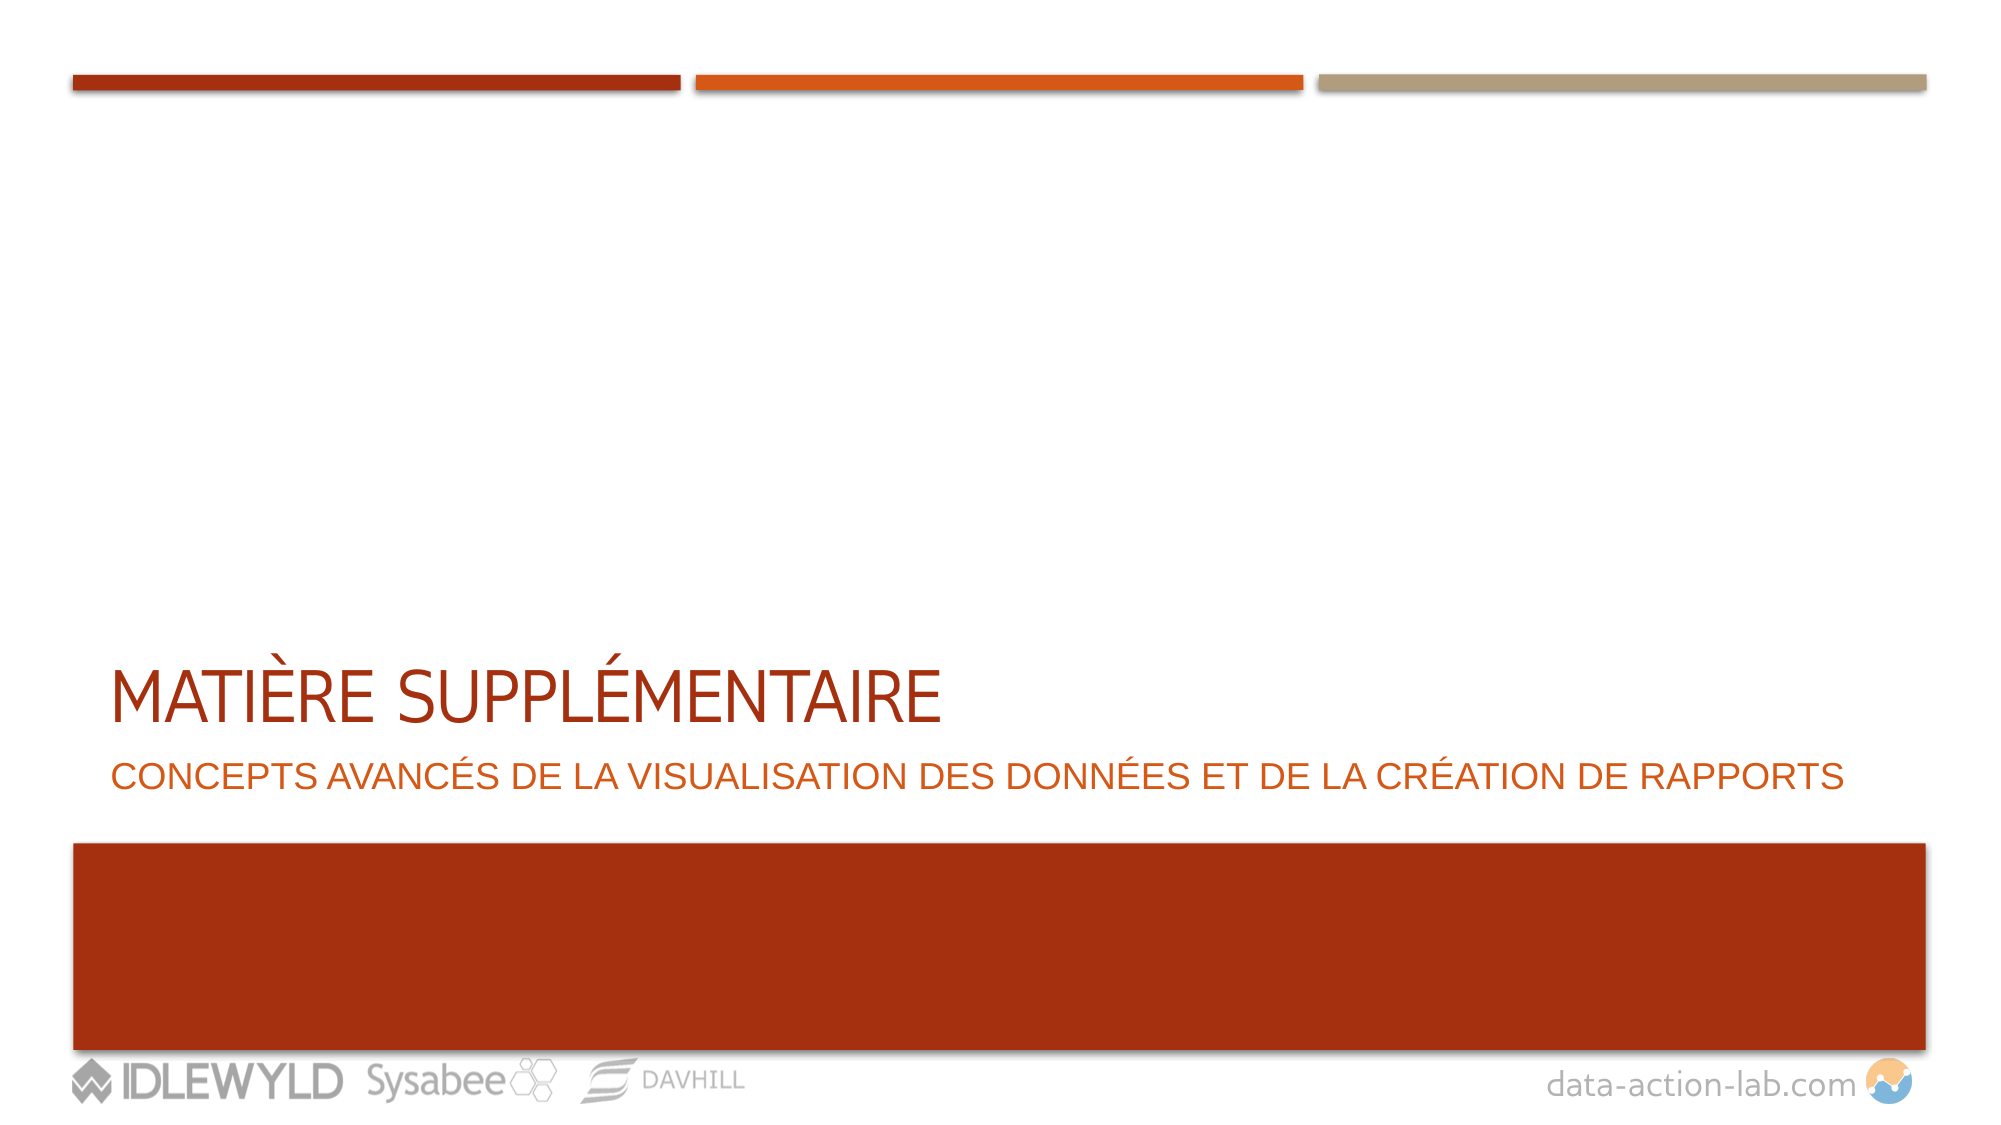

# MATIÈRE SUPPLÉMENTAIRE
CONCEPTS AVANCÉS DE LA VISUALISATION DES DONNÉES ET DE LA CRÉATION DE RAPPORTS